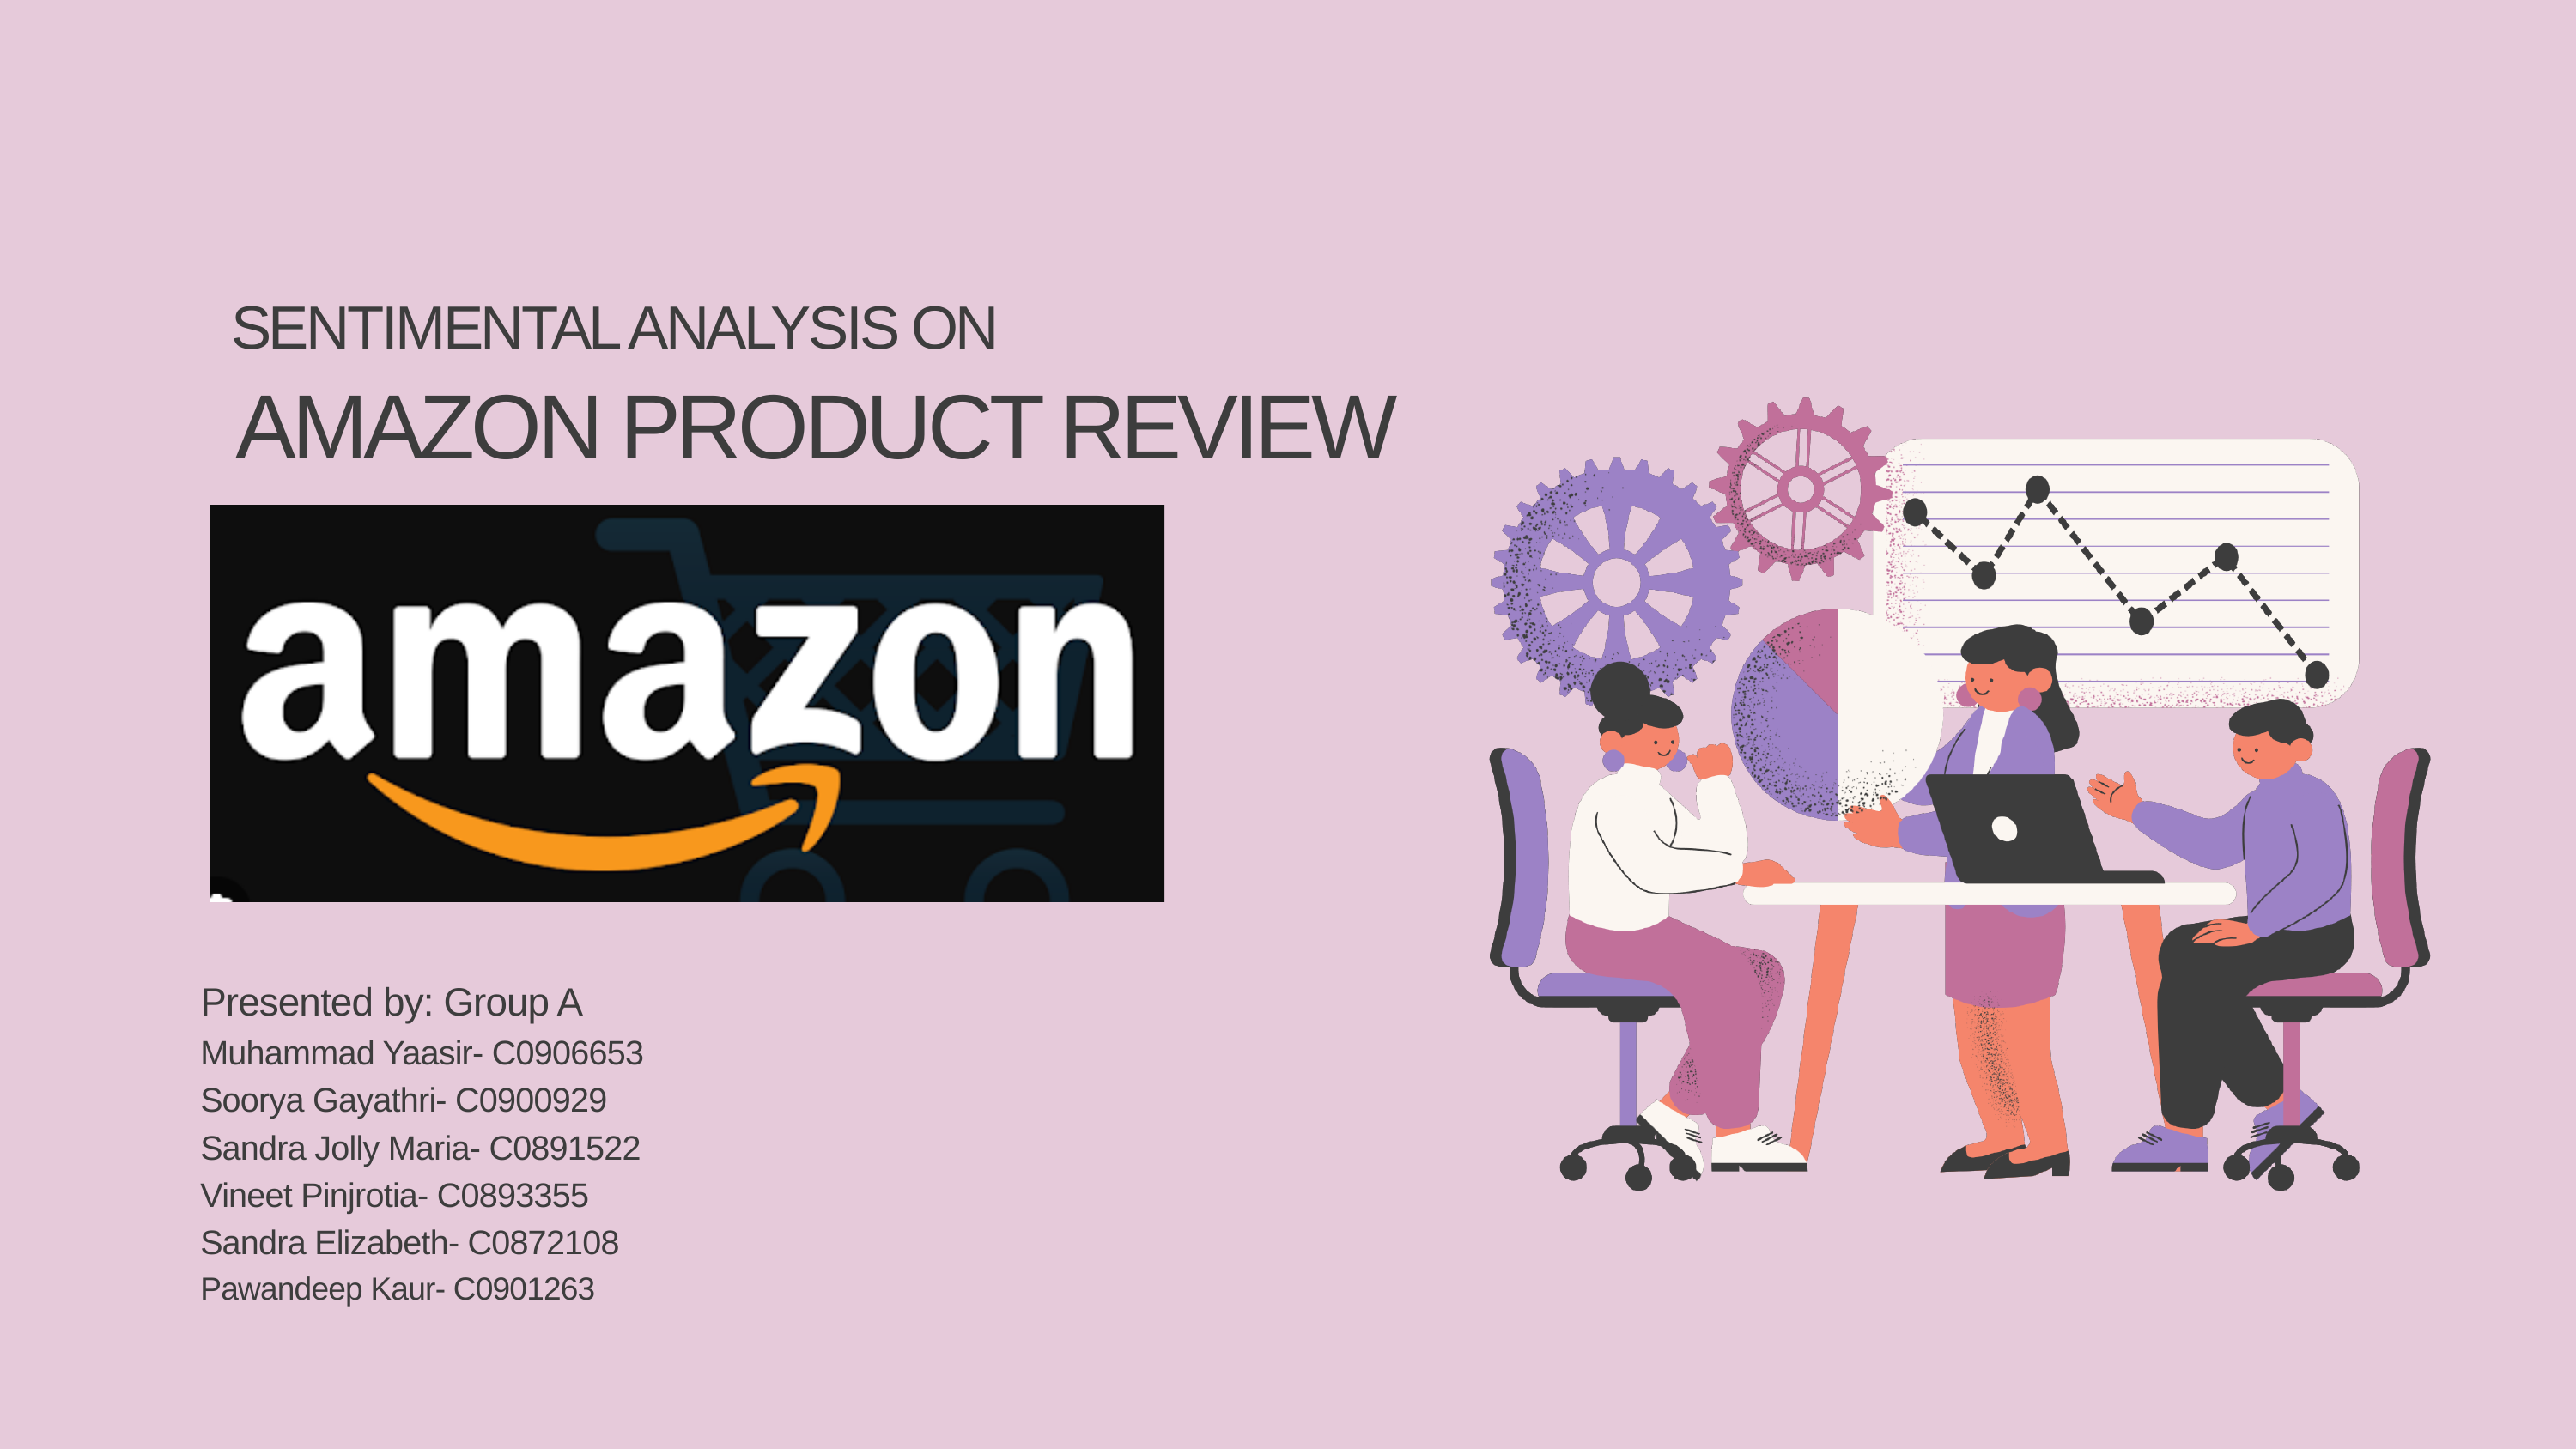

SENTIMENTAL ANALYSIS ON
 AMAZON PRODUCT REVIEW

Presented by: Group A
Muhammad Yaasir- C0906653
Soorya Gayathri- C0900929
Sandra Jolly Maria- C0891522
Vineet Pinjrotia- C0893355
Sandra Elizabeth- C0872108
Pawandeep Kaur- C0901263